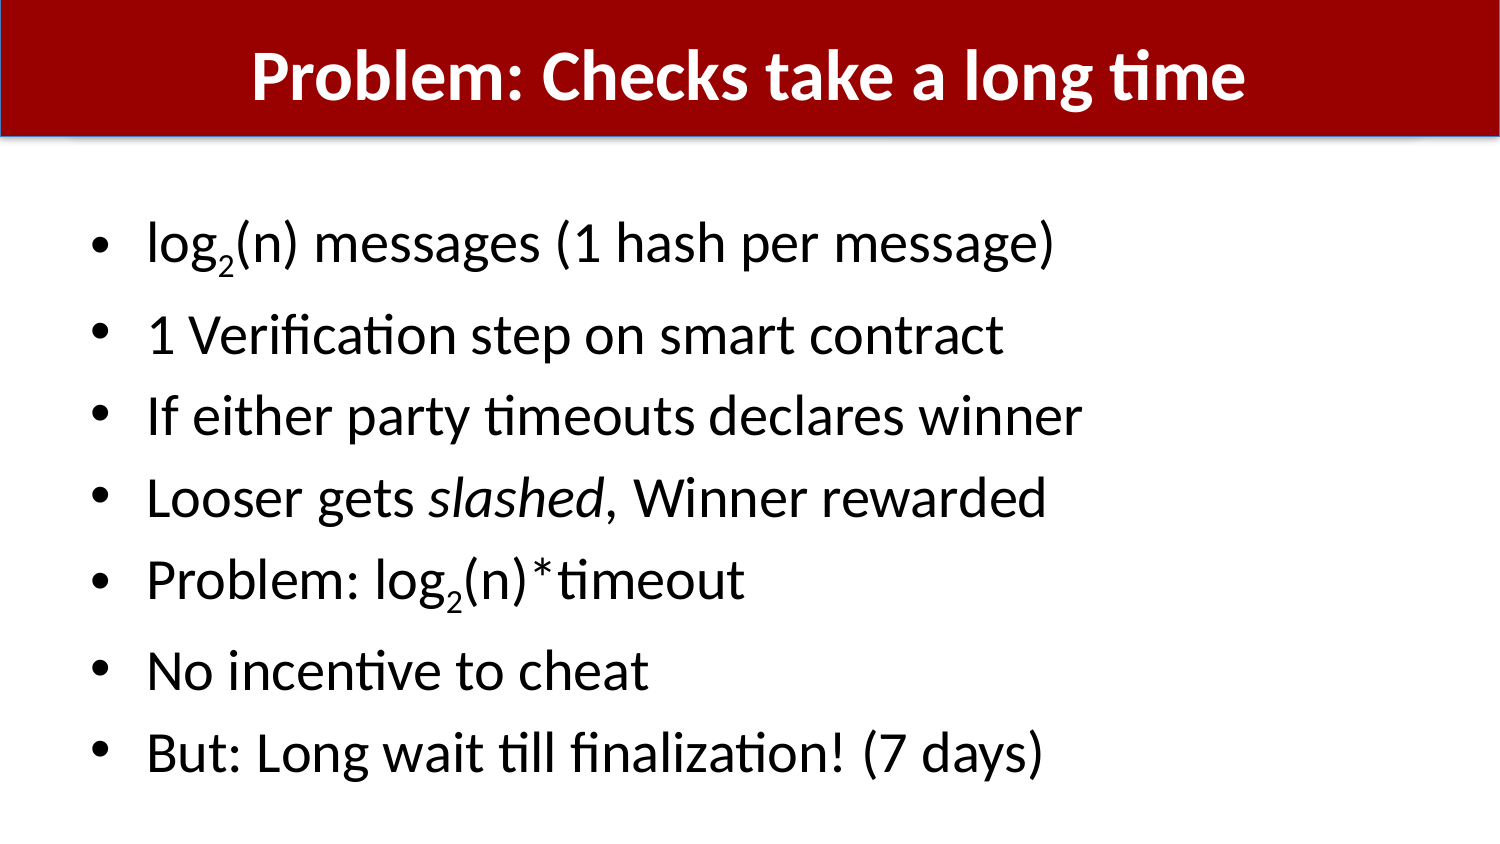

# Problem: Checks take a long time
log2(n) messages (1 hash per message)
1 Verification step on smart contract
If either party timeouts declares winner
Looser gets slashed, Winner rewarded
Problem: log2(n)*timeout
No incentive to cheat
But: Long wait till finalization! (7 days)